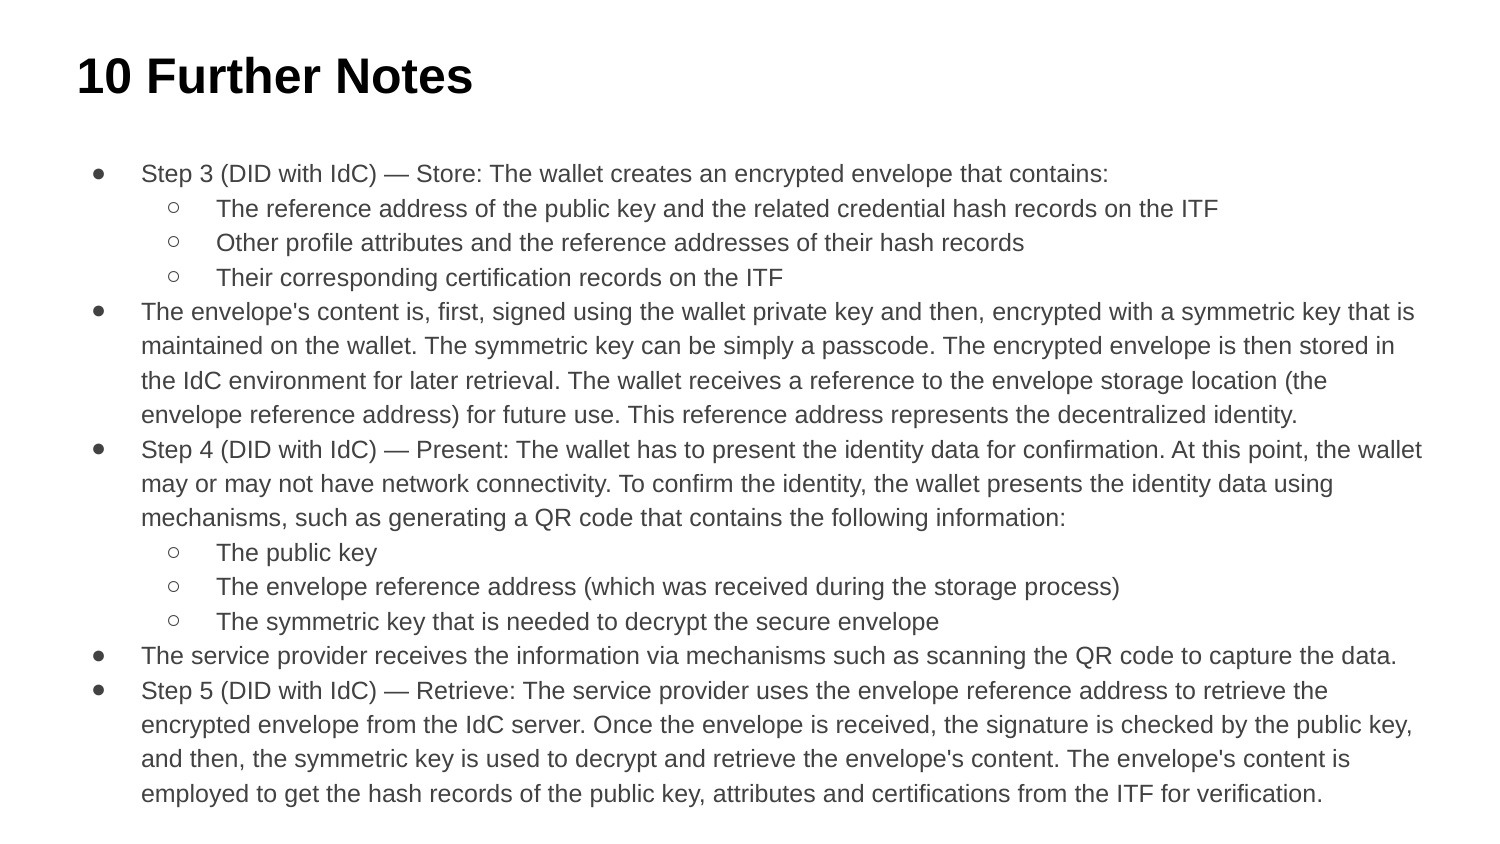

# 10 Further Notes
Step 3 (DID with IdC) — Store: The wallet creates an encrypted envelope that contains:
The reference address of the public key and the related credential hash records on the ITF
Other profile attributes and the reference addresses of their hash records
Their corresponding certification records on the ITF
The envelope's content is, first, signed using the wallet private key and then, encrypted with a symmetric key that is maintained on the wallet. The symmetric key can be simply a passcode. The encrypted envelope is then stored in the IdC environment for later retrieval. The wallet receives a reference to the envelope storage location (the envelope reference address) for future use. This reference address represents the decentralized identity.
Step 4 (DID with IdC) — Present: The wallet has to present the identity data for confirmation. At this point, the wallet may or may not have network connectivity. To confirm the identity, the wallet presents the identity data using mechanisms, such as generating a QR code that contains the following information:
The public key
The envelope reference address (which was received during the storage process)
The symmetric key that is needed to decrypt the secure envelope
The service provider receives the information via mechanisms such as scanning the QR code to capture the data.
Step 5 (DID with IdC) — Retrieve: The service provider uses the envelope reference address to retrieve the encrypted envelope from the IdC server. Once the envelope is received, the signature is checked by the public key, and then, the symmetric key is used to decrypt and retrieve the envelope's content. The envelope's content is employed to get the hash records of the public key, attributes and certifications from the ITF for verification.